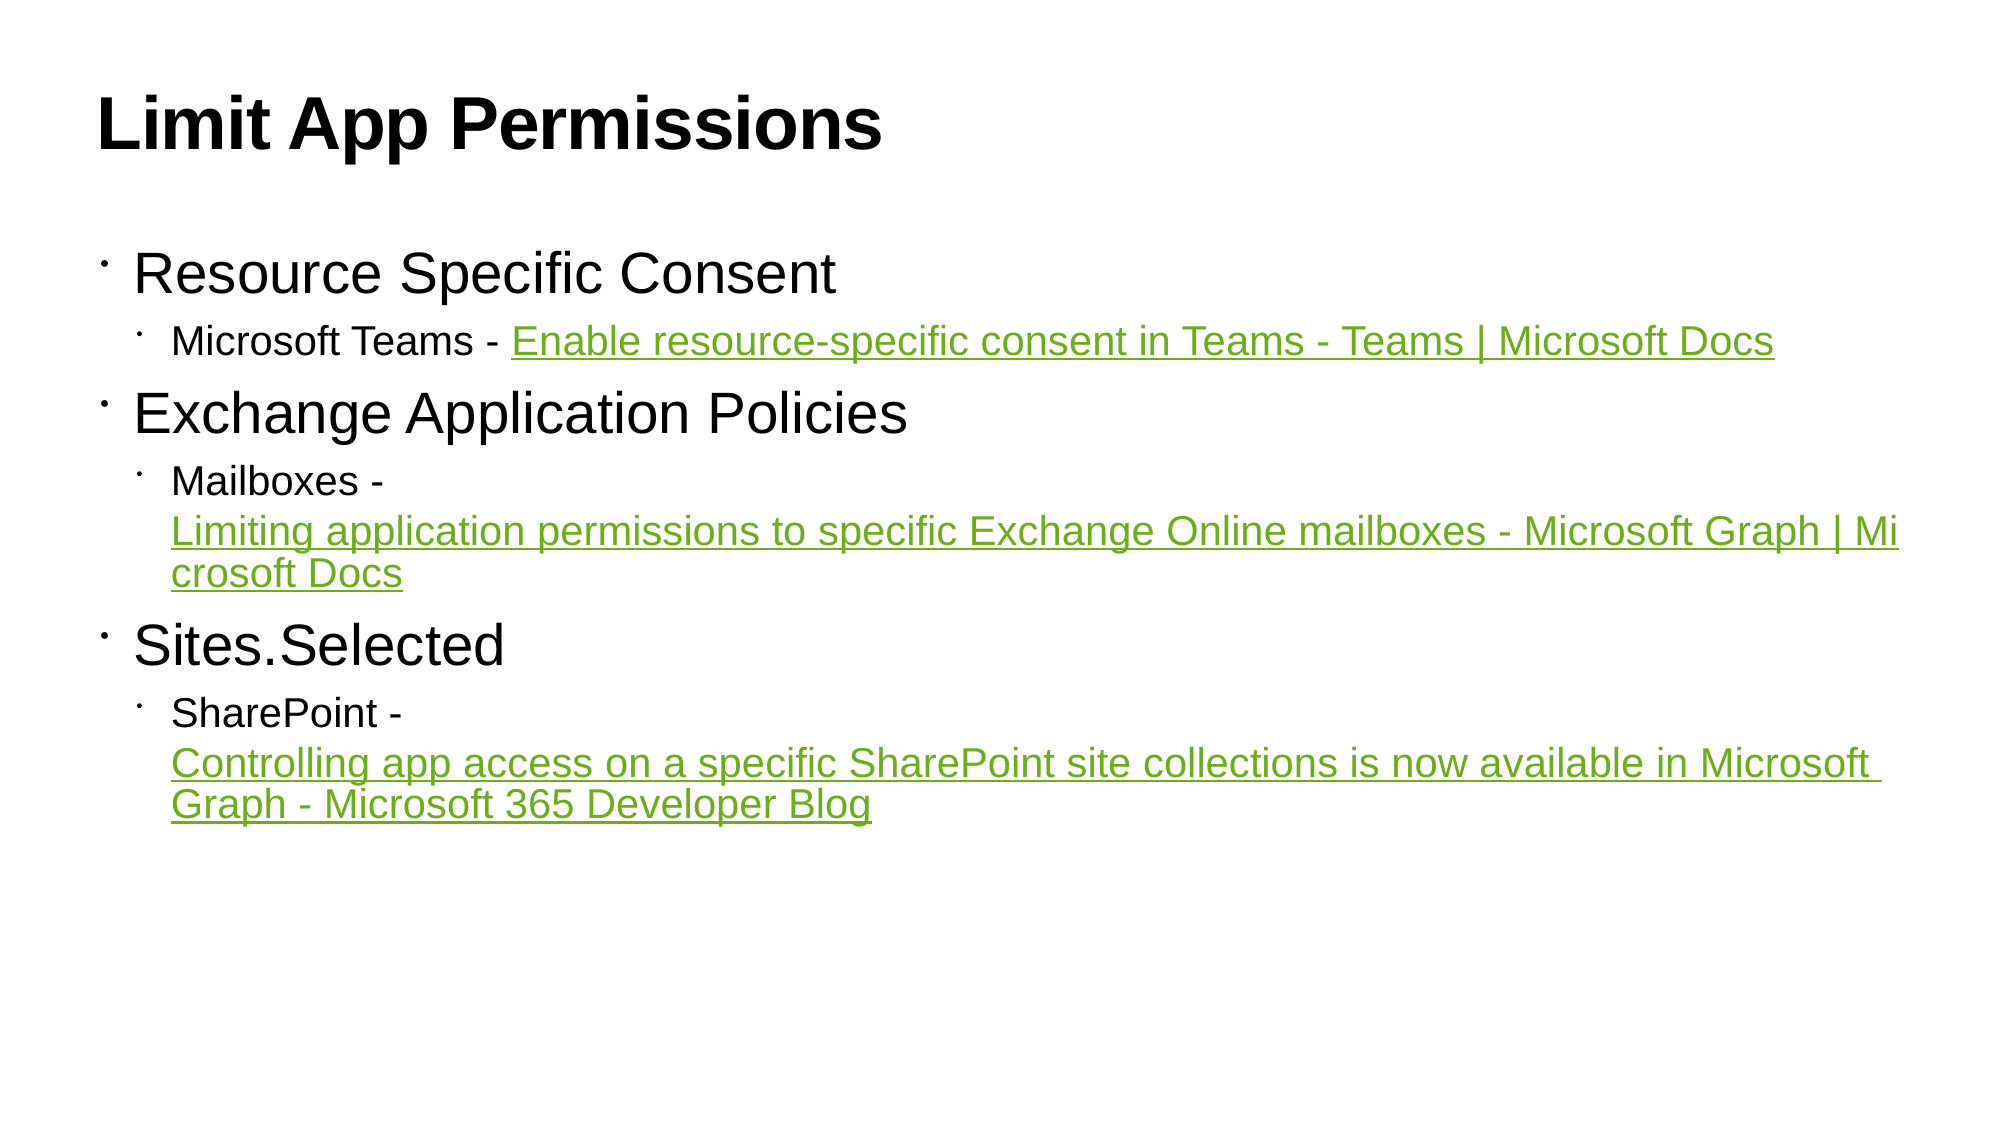

# Limit App Permissions
Resource Specific Consent
Microsoft Teams - Enable resource-specific consent in Teams - Teams | Microsoft Docs
Exchange Application Policies
Mailboxes - Limiting application permissions to specific Exchange Online mailboxes - Microsoft Graph | Microsoft Docs
Sites.Selected
SharePoint - Controlling app access on a specific SharePoint site collections is now available in Microsoft Graph - Microsoft 365 Developer Blog